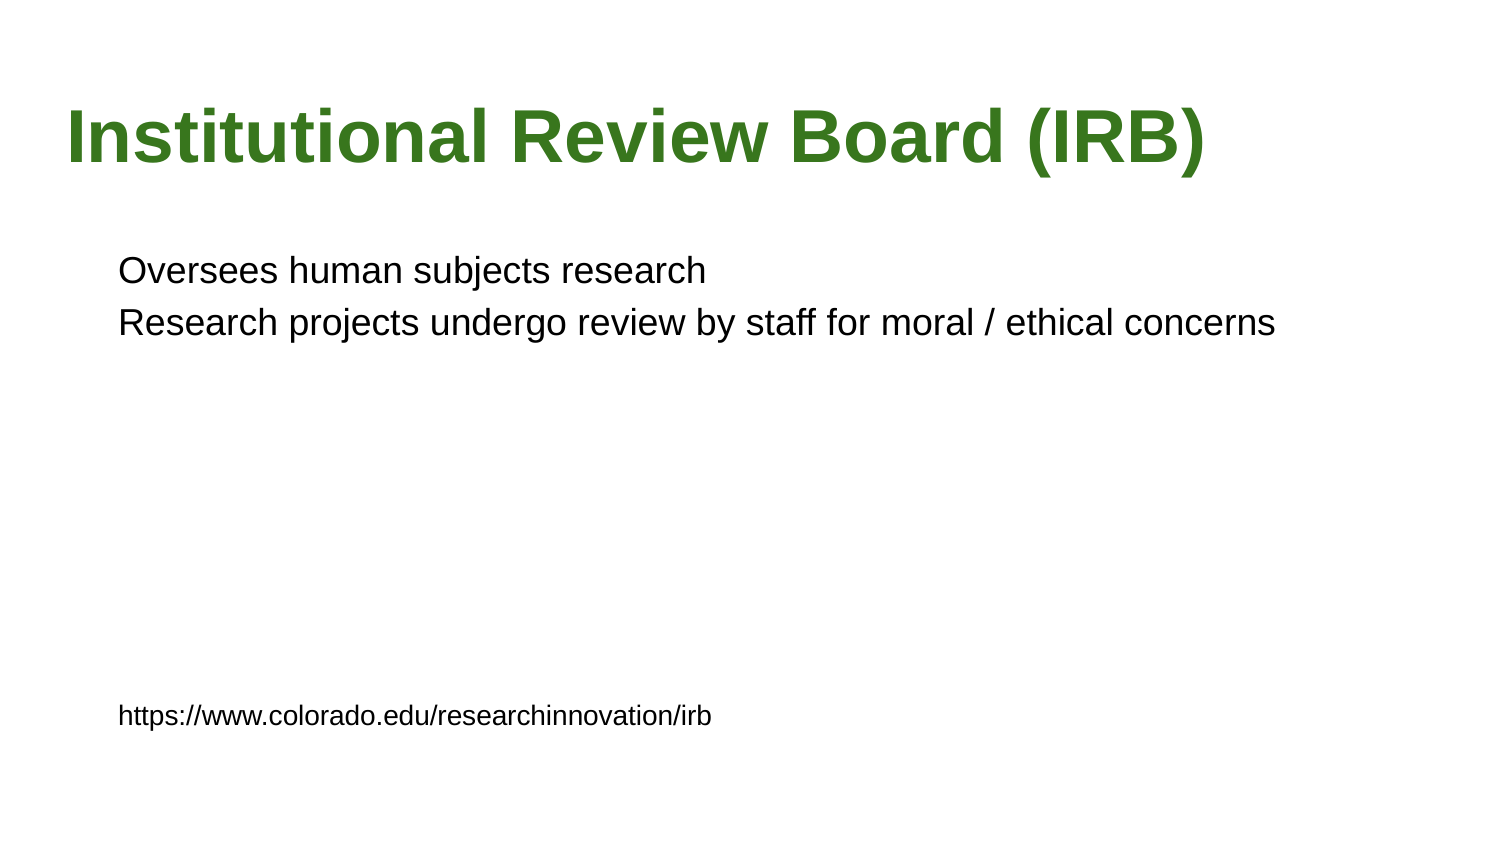

# Institutional Review Board (IRB)
Oversees human subjects research
Research projects undergo review by staff for moral / ethical concerns

https://www.colorado.edu/researchinnovation/irb